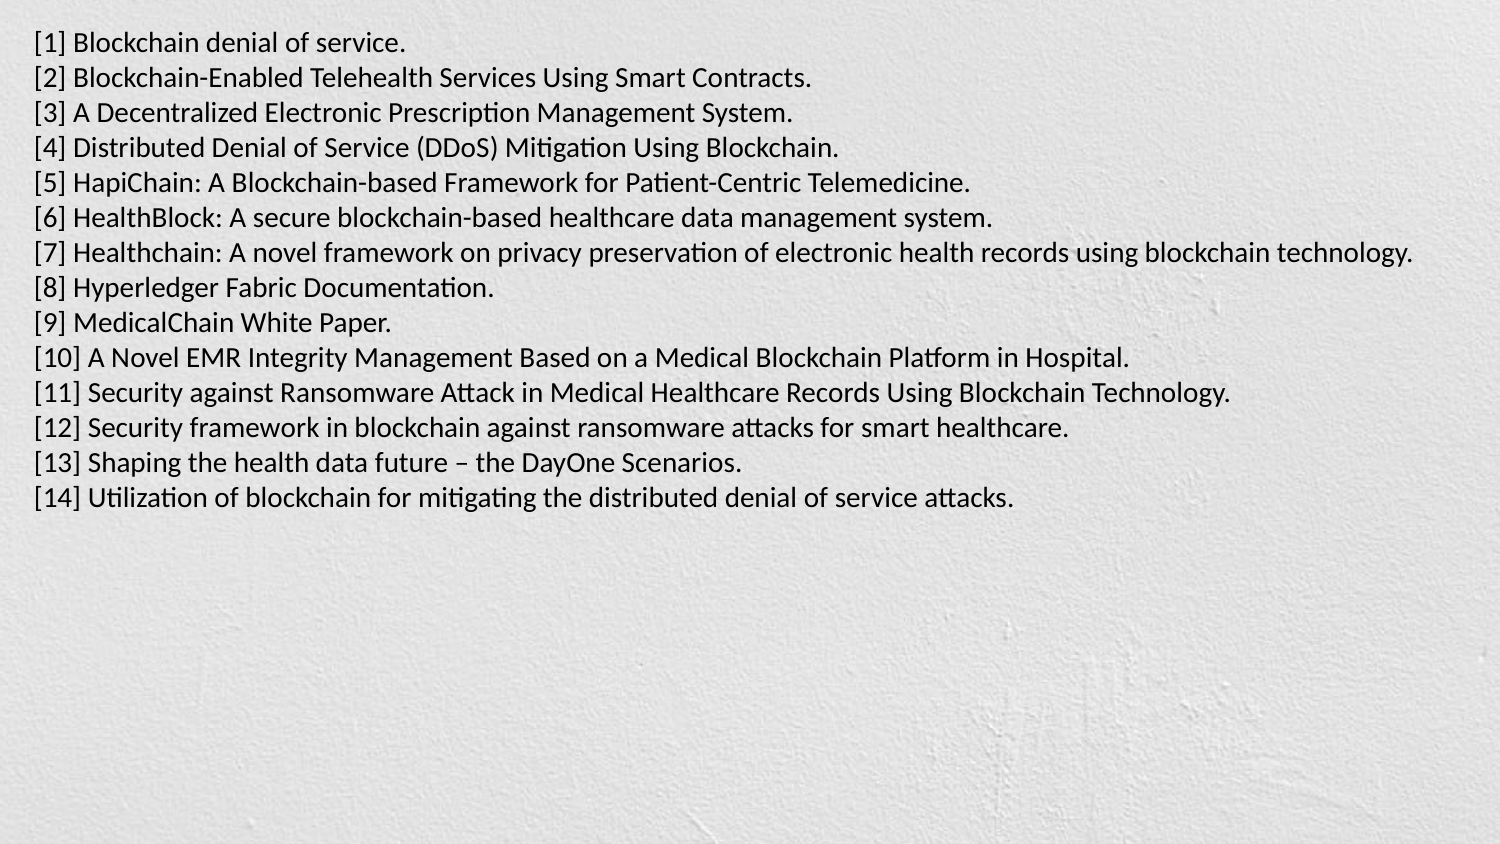

[1] Blockchain denial of service.
[2] Blockchain-Enabled Telehealth Services Using Smart Contracts.
[3] A Decentralized Electronic Prescription Management System.
[4] Distributed Denial of Service (DDoS) Mitigation Using Blockchain.
[5] HapiChain: A Blockchain-based Framework for Patient-Centric Telemedicine.
[6] HealthBlock: A secure blockchain-based healthcare data management system.
[7] Healthchain: A novel framework on privacy preservation of electronic health records using blockchain technology.
[8] Hyperledger Fabric Documentation.
[9] MedicalChain White Paper.
[10] A Novel EMR Integrity Management Based on a Medical Blockchain Platform in Hospital.
[11] Security against Ransomware Attack in Medical Healthcare Records Using Blockchain Technology.
[12] Security framework in blockchain against ransomware attacks for smart healthcare.
[13] Shaping the health data future – the DayOne Scenarios.
[14] Utilization of blockchain for mitigating the distributed denial of service attacks.